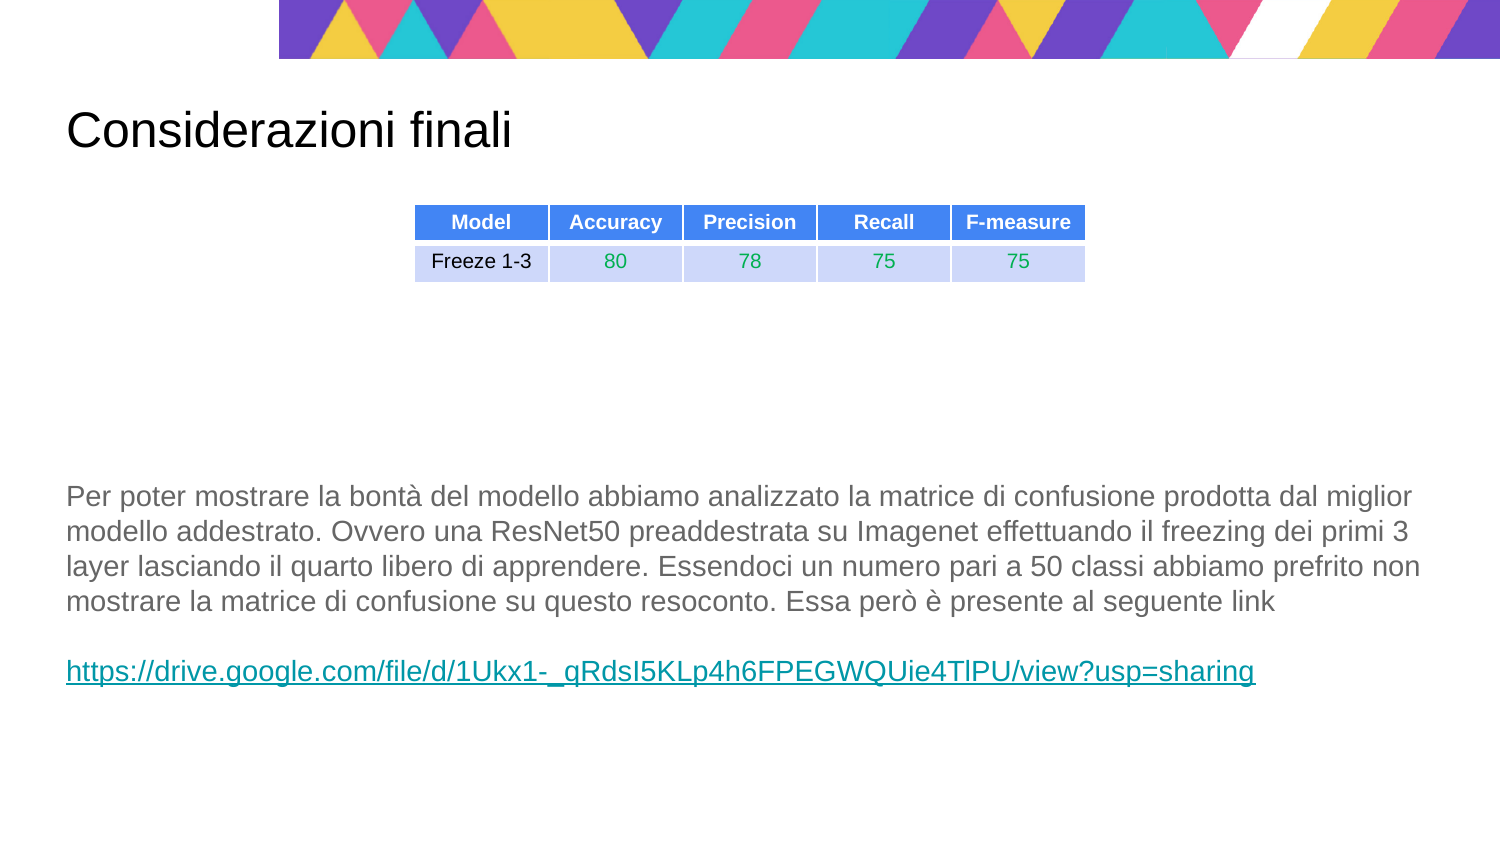

# Considerazioni finali
| Model | Accuracy | Precision | Recall | F-measure |
| --- | --- | --- | --- | --- |
| Freeze 1-3 | 80 | 78 | 75 | 75 |
Per poter mostrare la bontà del modello abbiamo analizzato la matrice di confusione prodotta dal miglior modello addestrato. Ovvero una ResNet50 preaddestrata su Imagenet effettuando il freezing dei primi 3 layer lasciando il quarto libero di apprendere. Essendoci un numero pari a 50 classi abbiamo prefrito non mostrare la matrice di confusione su questo resoconto. Essa però è presente al seguente link

https://drive.google.com/file/d/1Ukx1-_qRdsI5KLp4h6FPEGWQUie4TlPU/view?usp=sharing